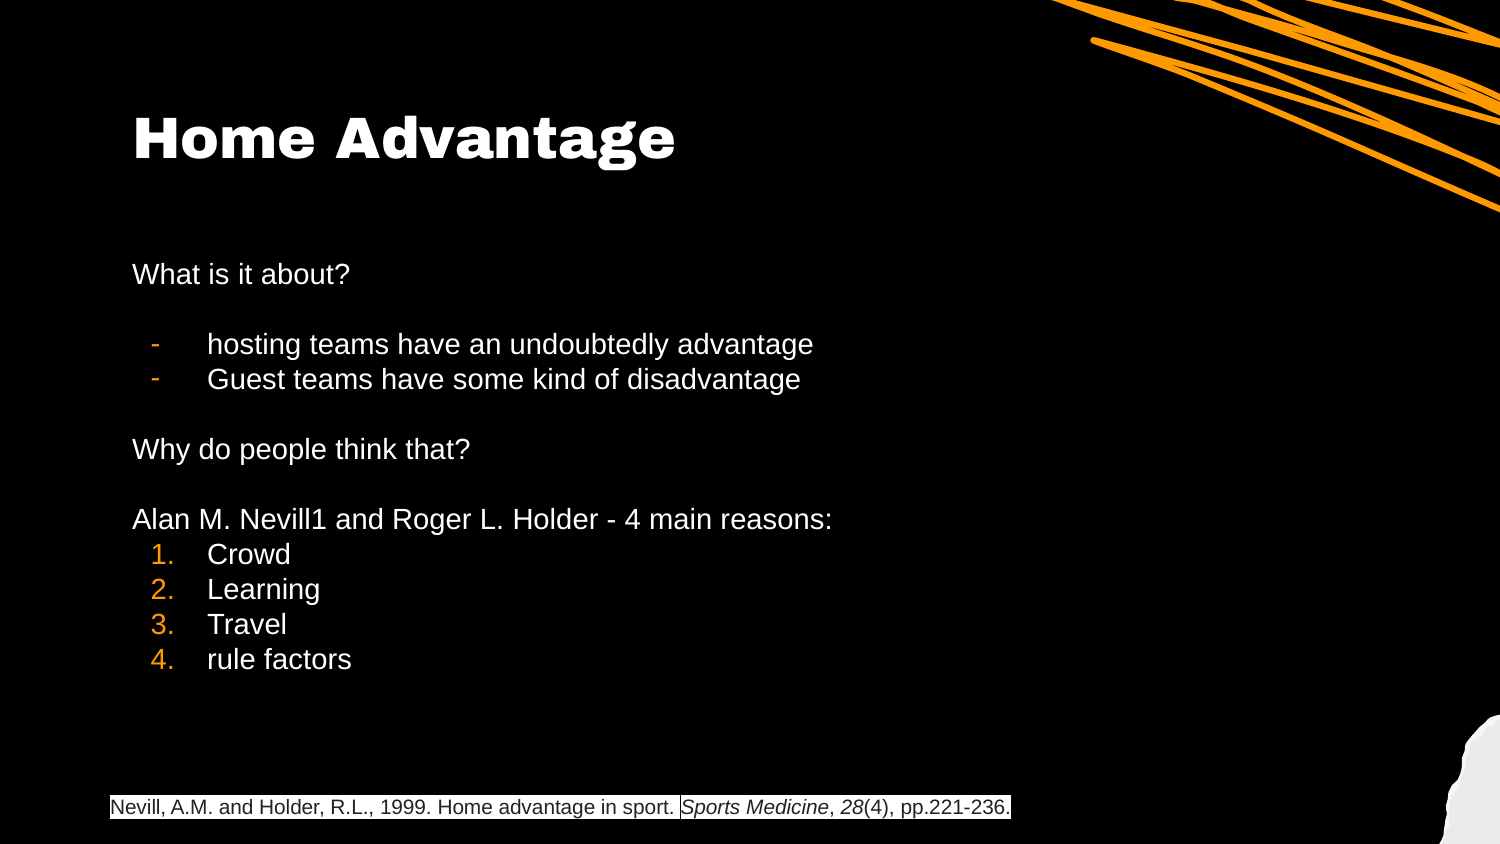

# Home Advantage
What is it about?

hosting teams have an undoubtedly advantage
Guest teams have some kind of disadvantage

Why do people think that?

Alan M. Nevill1 and Roger L. Holder - 4 main reasons:
Crowd
Learning
Travel
rule factors

Nevill, A.M. and Holder, R.L., 1999. Home advantage in sport. Sports Medicine, 28(4), pp.221-236.